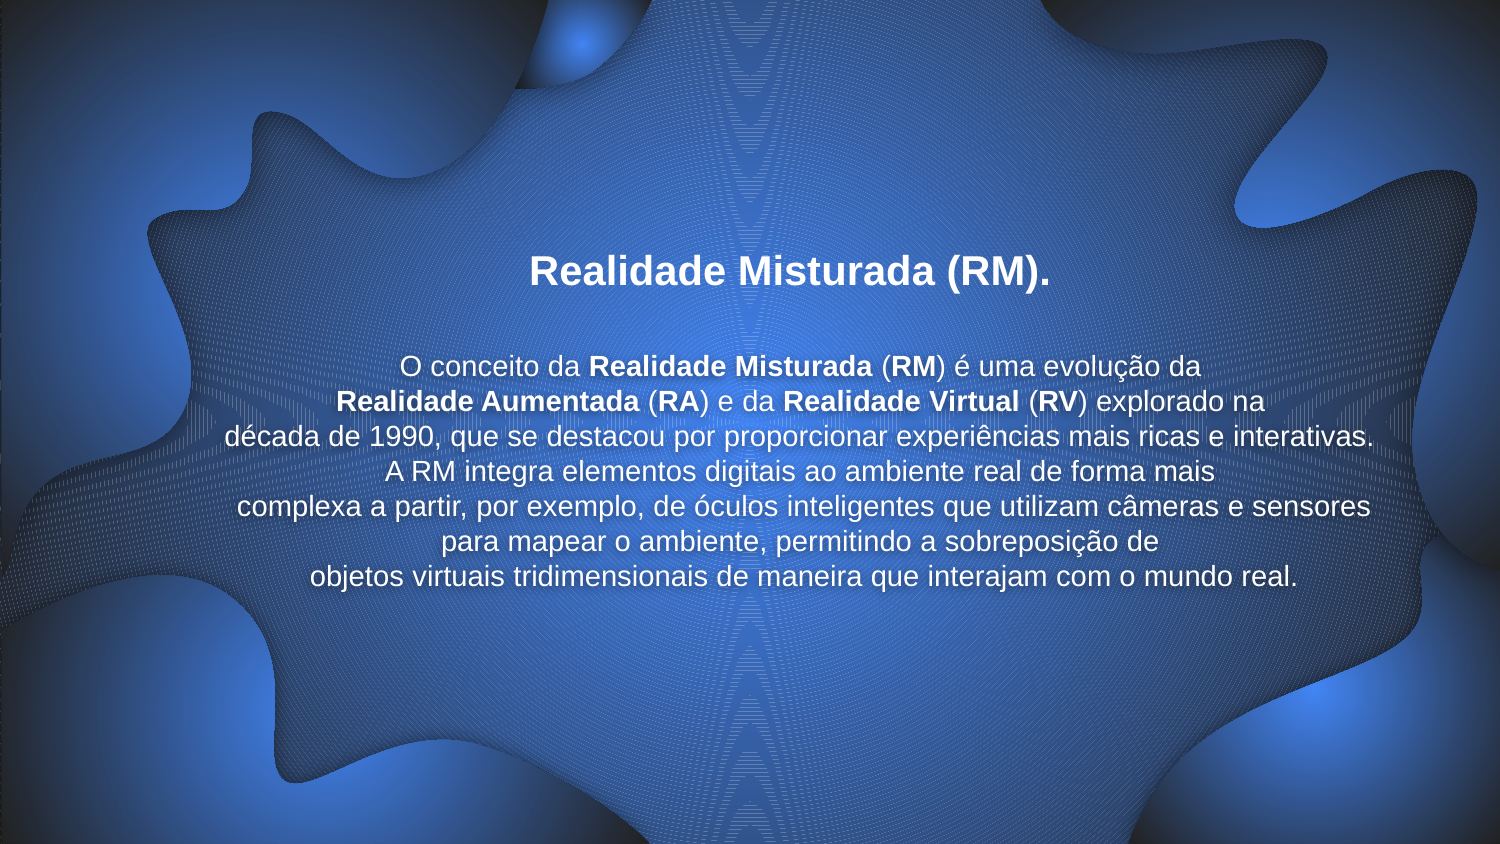

Realidade Misturada (RM).
O conceito da Realidade Misturada (RM) é uma evolução da
Realidade Aumentada (RA) e da Realidade Virtual (RV) explorado na
década de 1990, que se destacou por proporcionar experiências mais ricas e interativas.
A RM integra elementos digitais ao ambiente real de forma mais
complexa a partir, por exemplo, de óculos inteligentes que utilizam câmeras e sensores para mapear o ambiente, permitindo a sobreposição de
objetos virtuais tridimensionais de maneira que interajam com o mundo real.